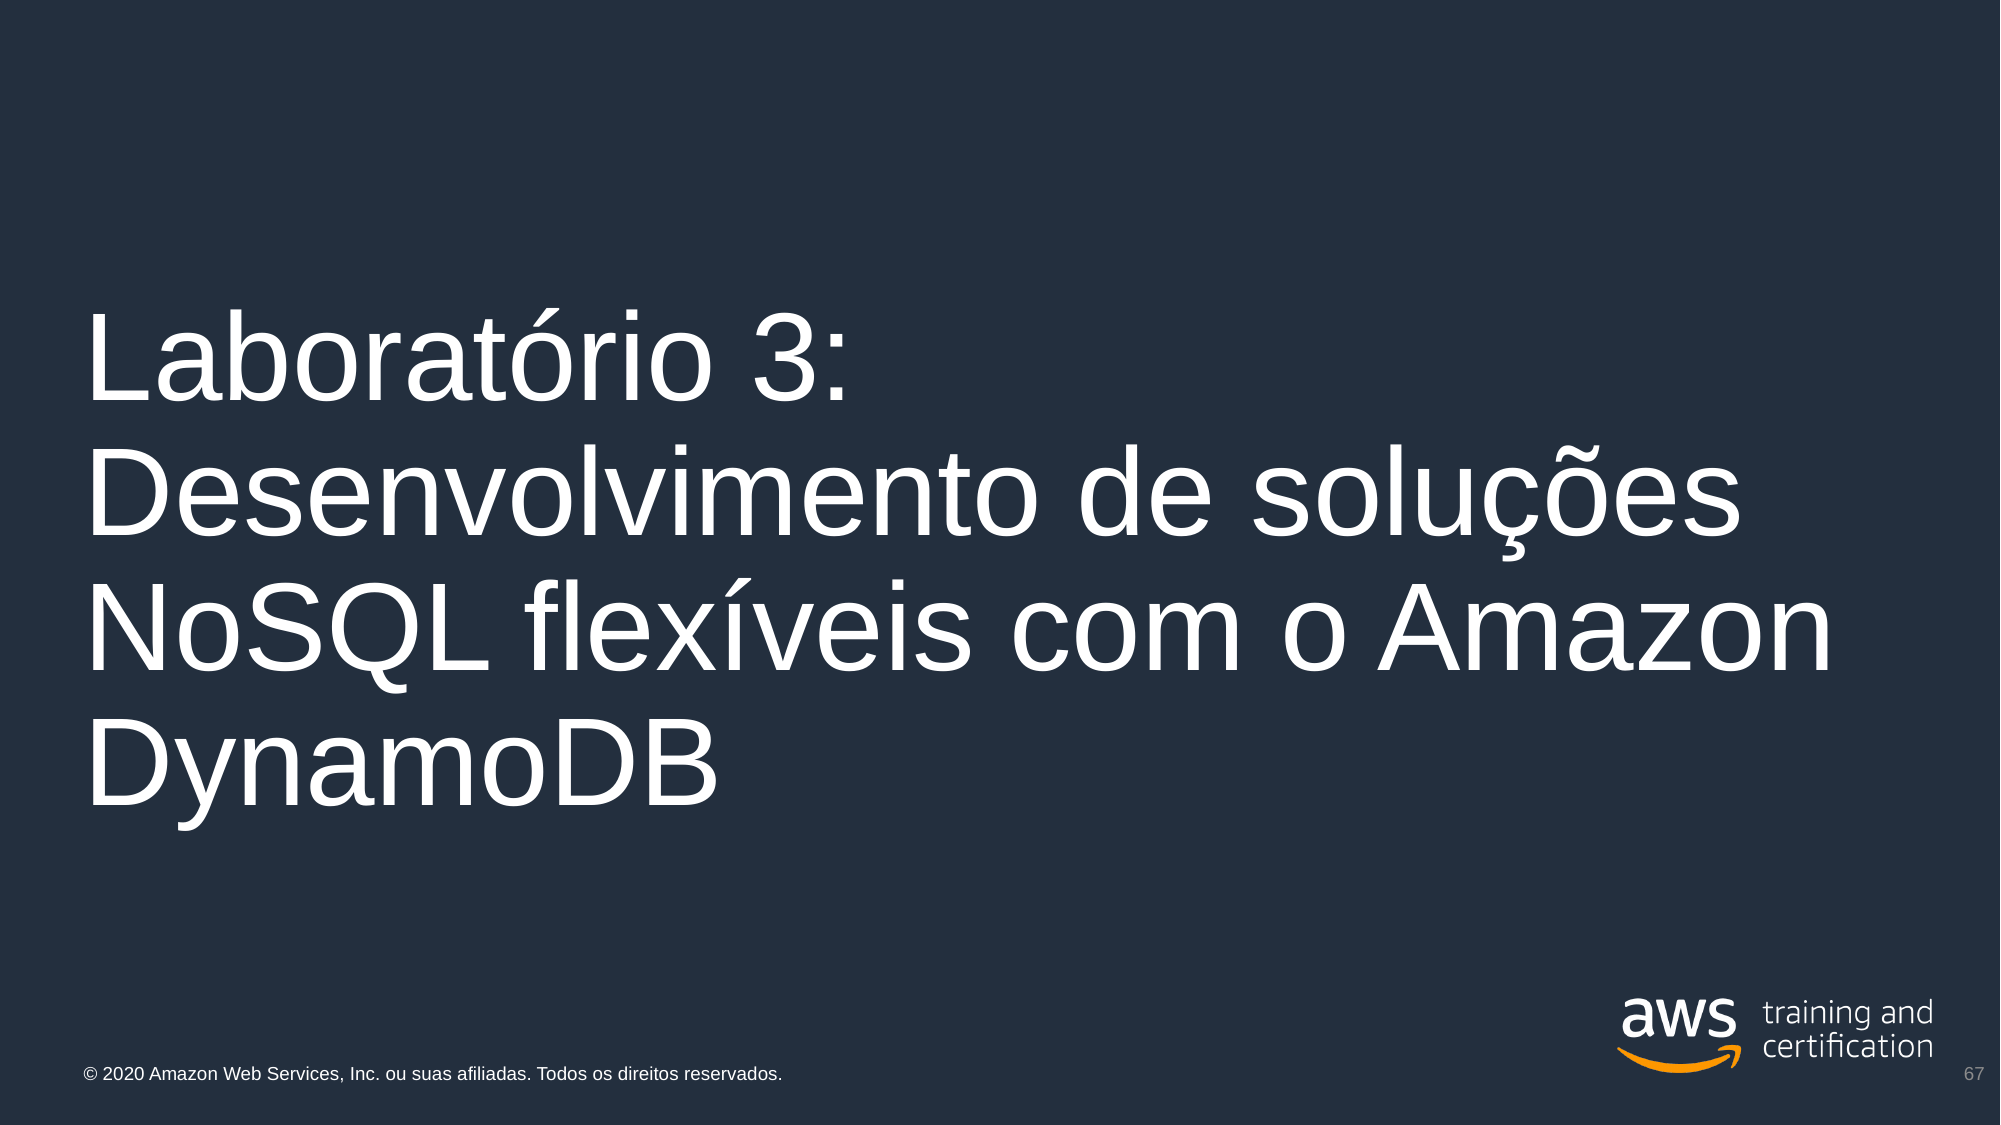

# Laboratório 3: Desenvolvimento de soluções  NoSQL flexíveis com o Amazon DynamoDB
© 2020 Amazon Web Services, Inc. ou suas afiliadas. Todos os direitos reservados.
67